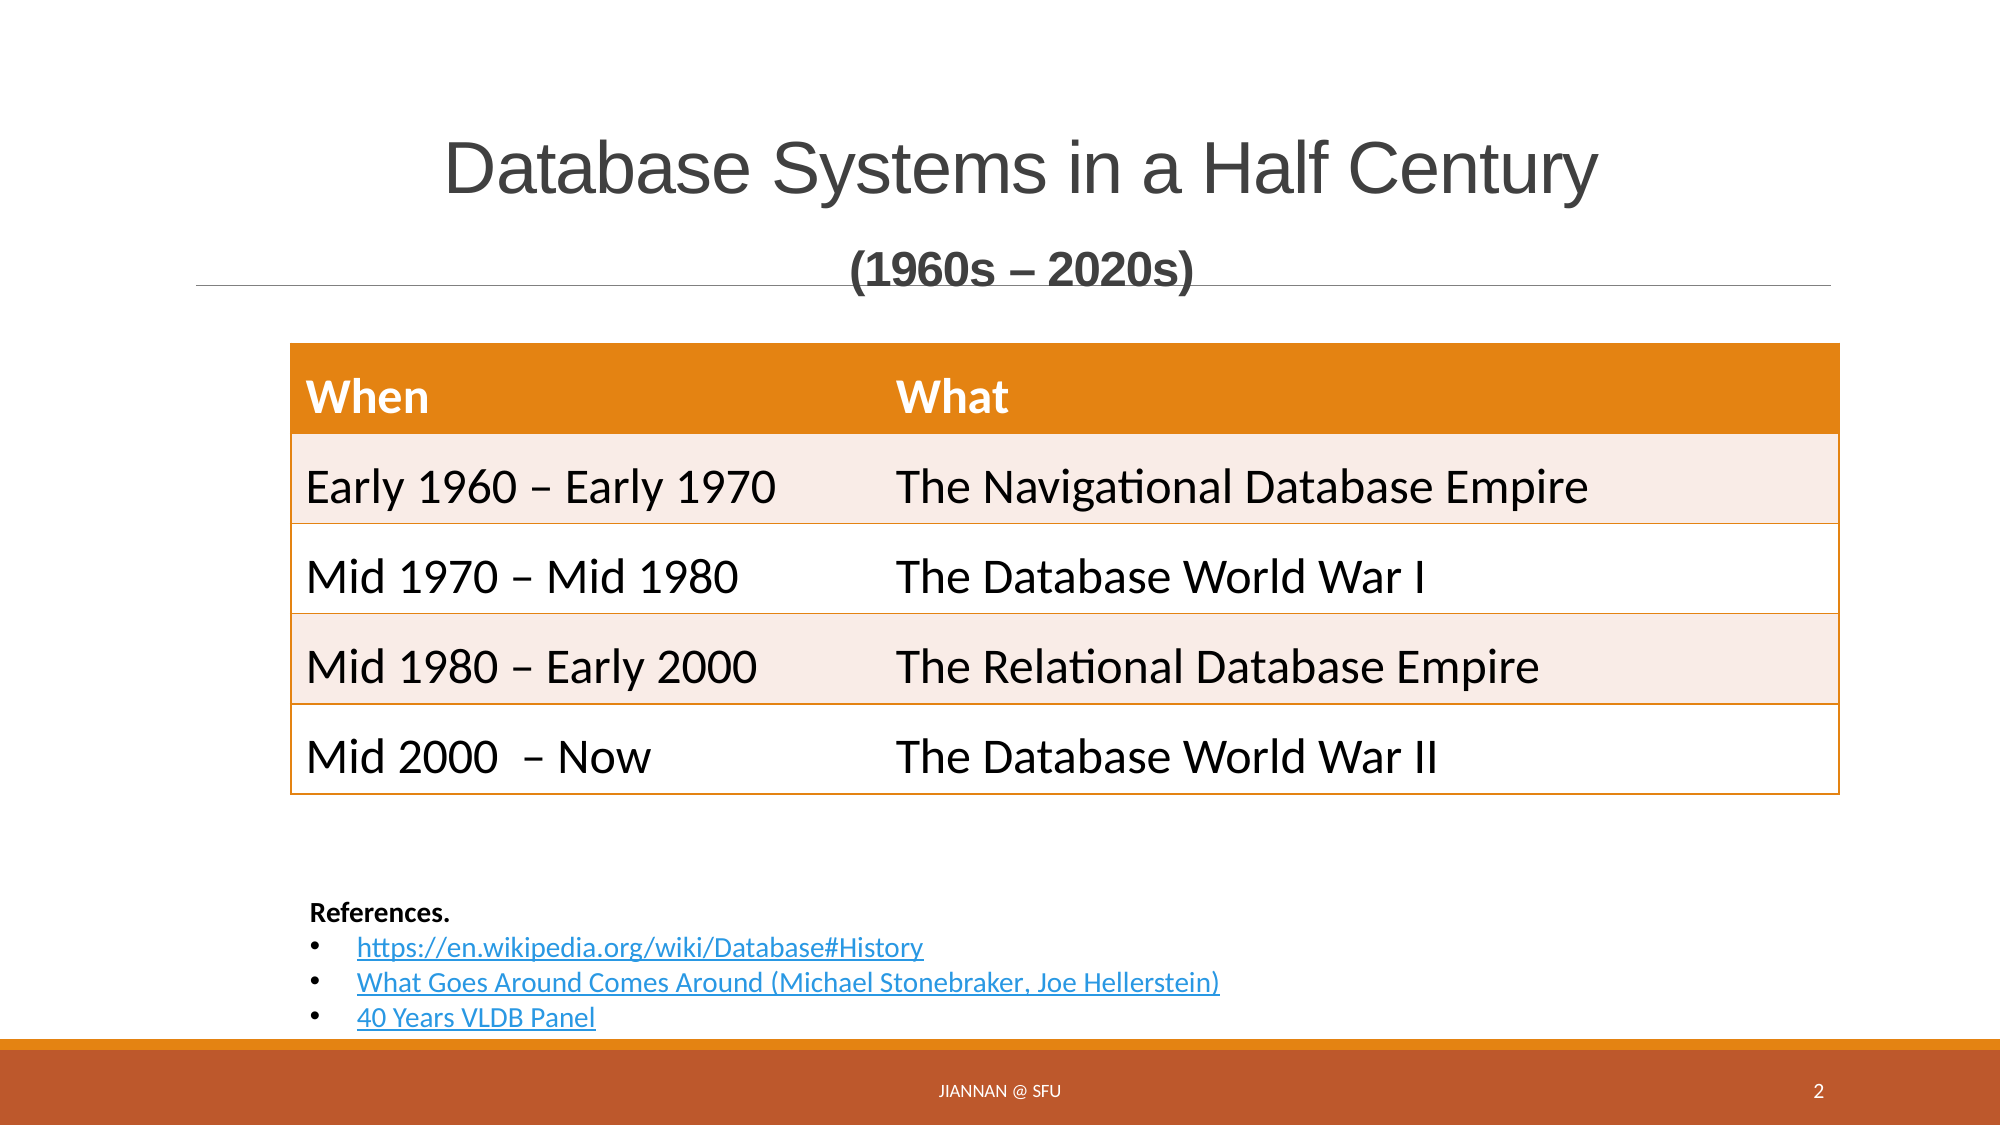

# Database Systems in a Half Century (1960s – 2020s)
| When | What |
| --- | --- |
| Early 1960 – Early 1970 | The Navigational Database Empire |
| Mid 1970 – Mid 1980 | The Database World War I |
| Mid 1980 – Early 2000 | The Relational Database Empire |
| Mid 2000 – Now | The Database World War II |
References.
https://en.wikipedia.org/wiki/Database#History
What Goes Around Comes Around (Michael Stonebraker, Joe Hellerstein)
40 Years VLDB Panel
Jiannan @ SFU
2